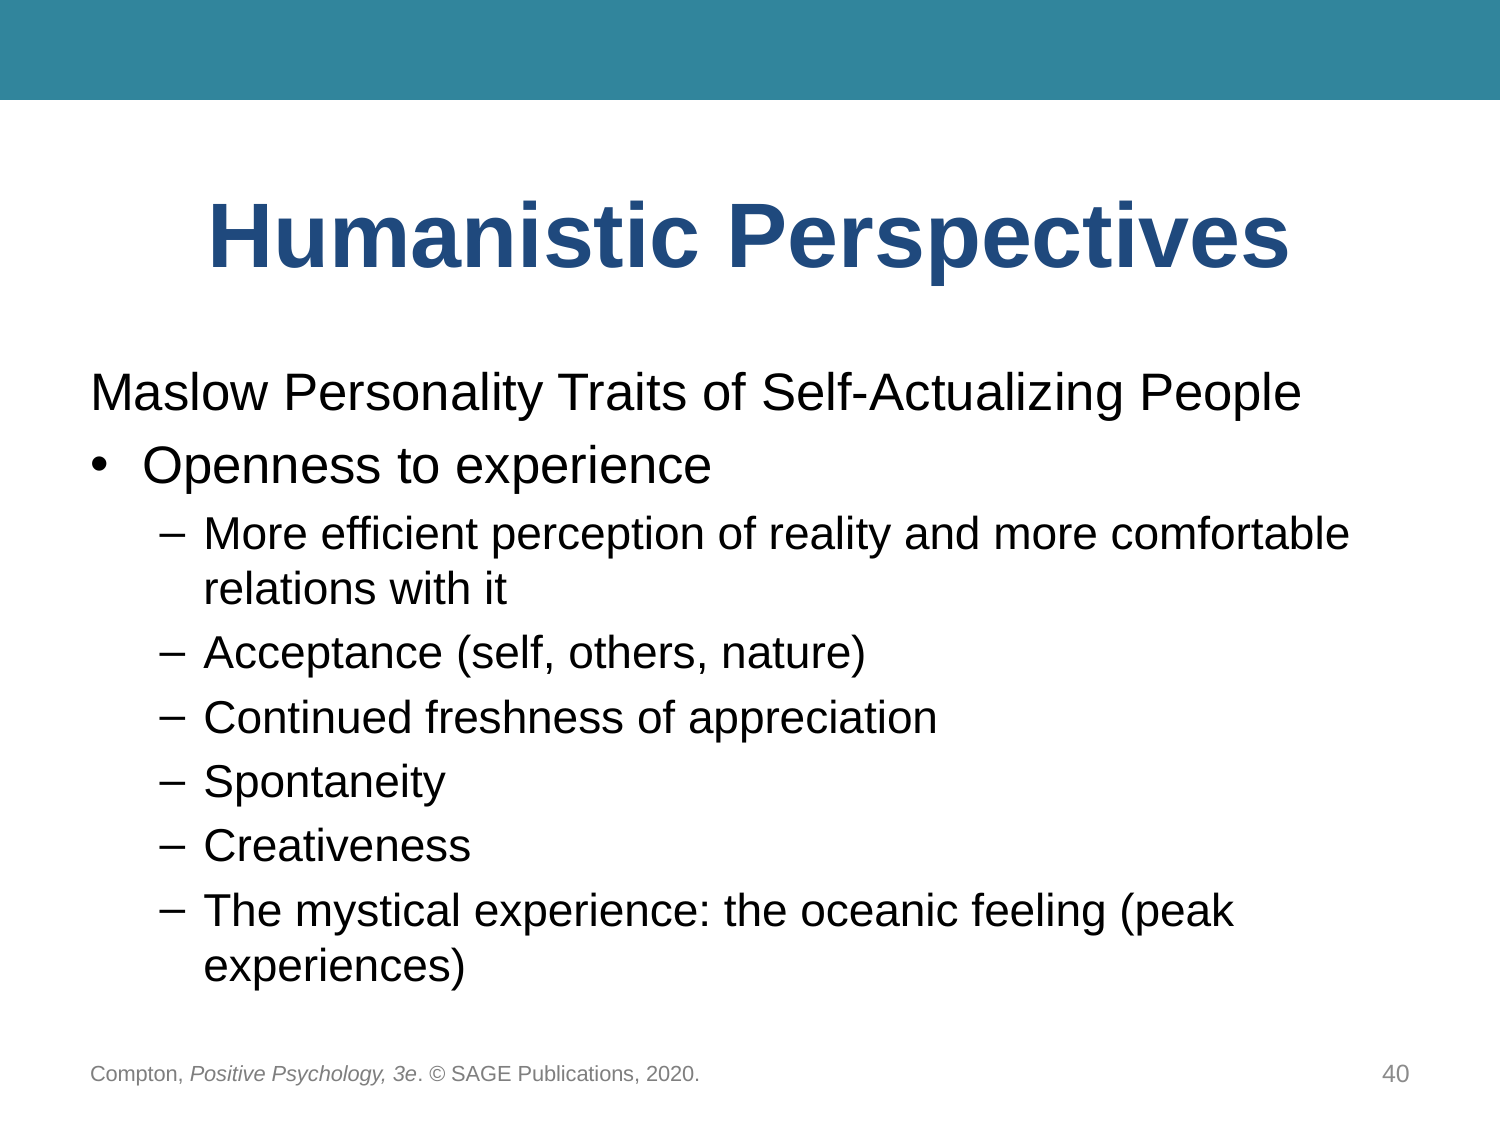

# Humanistic Perspectives
Maslow Personality Traits of Self-Actualizing People
Openness to experience
More efficient perception of reality and more comfortable relations with it
Acceptance (self, others, nature)
Continued freshness of appreciation
Spontaneity
Creativeness
The mystical experience: the oceanic feeling (peak experiences)
Compton, Positive Psychology, 3e. © SAGE Publications, 2020.
40